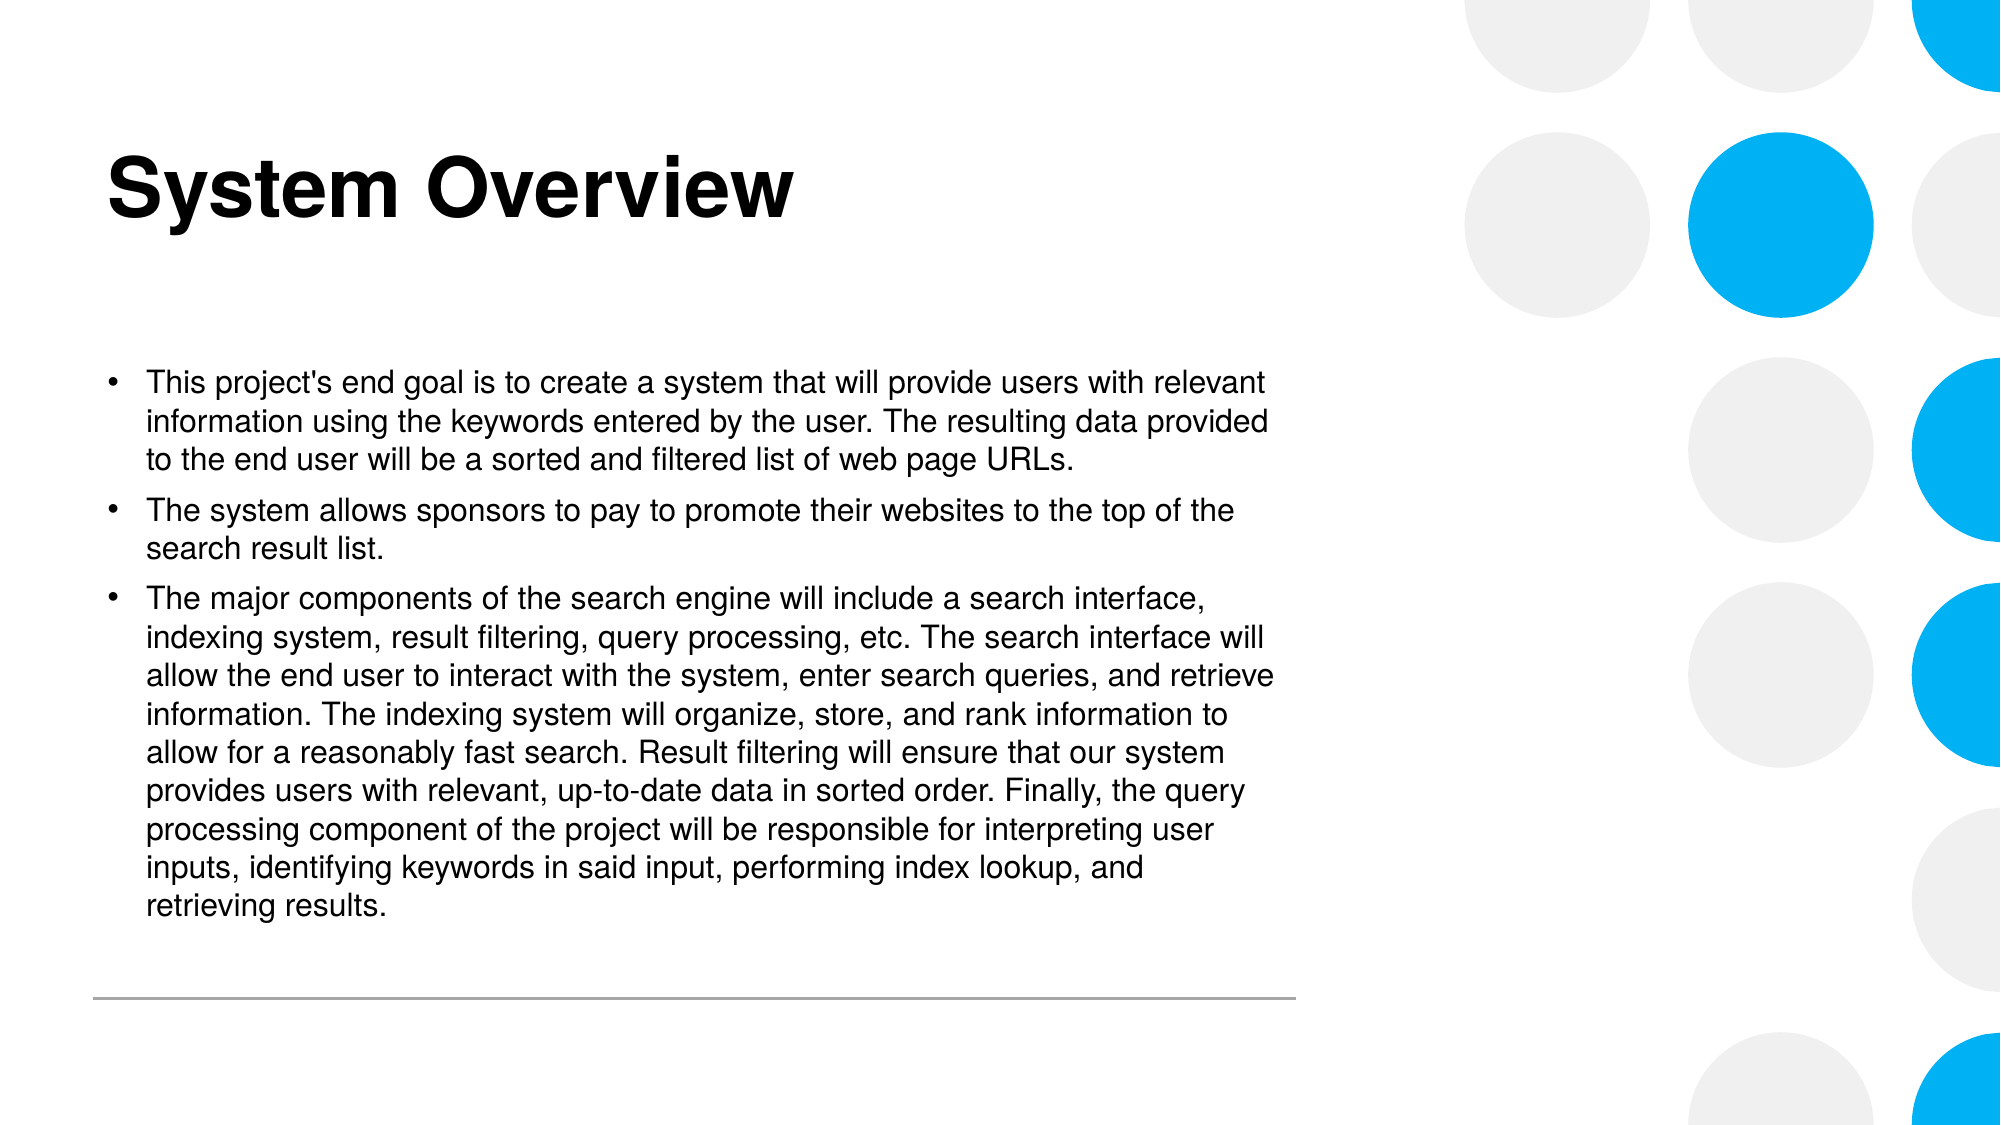

# System Overview
This project's end goal is to create a system that will provide users with relevant information using the keywords entered by the user. The resulting data provided to the end user will be a sorted and filtered list of web page URLs.
The system allows sponsors to pay to promote their websites to the top of the search result list.
The major components of the search engine will include a search interface, indexing system, result filtering, query processing, etc. The search interface will allow the end user to interact with the system, enter search queries, and retrieve information. The indexing system will organize, store, and rank information to allow for a reasonably fast search. Result filtering will ensure that our system provides users with relevant, up-to-date data in sorted order. Finally, the query processing component of the project will be responsible for interpreting user inputs, identifying keywords in said input, performing index lookup, and retrieving results.